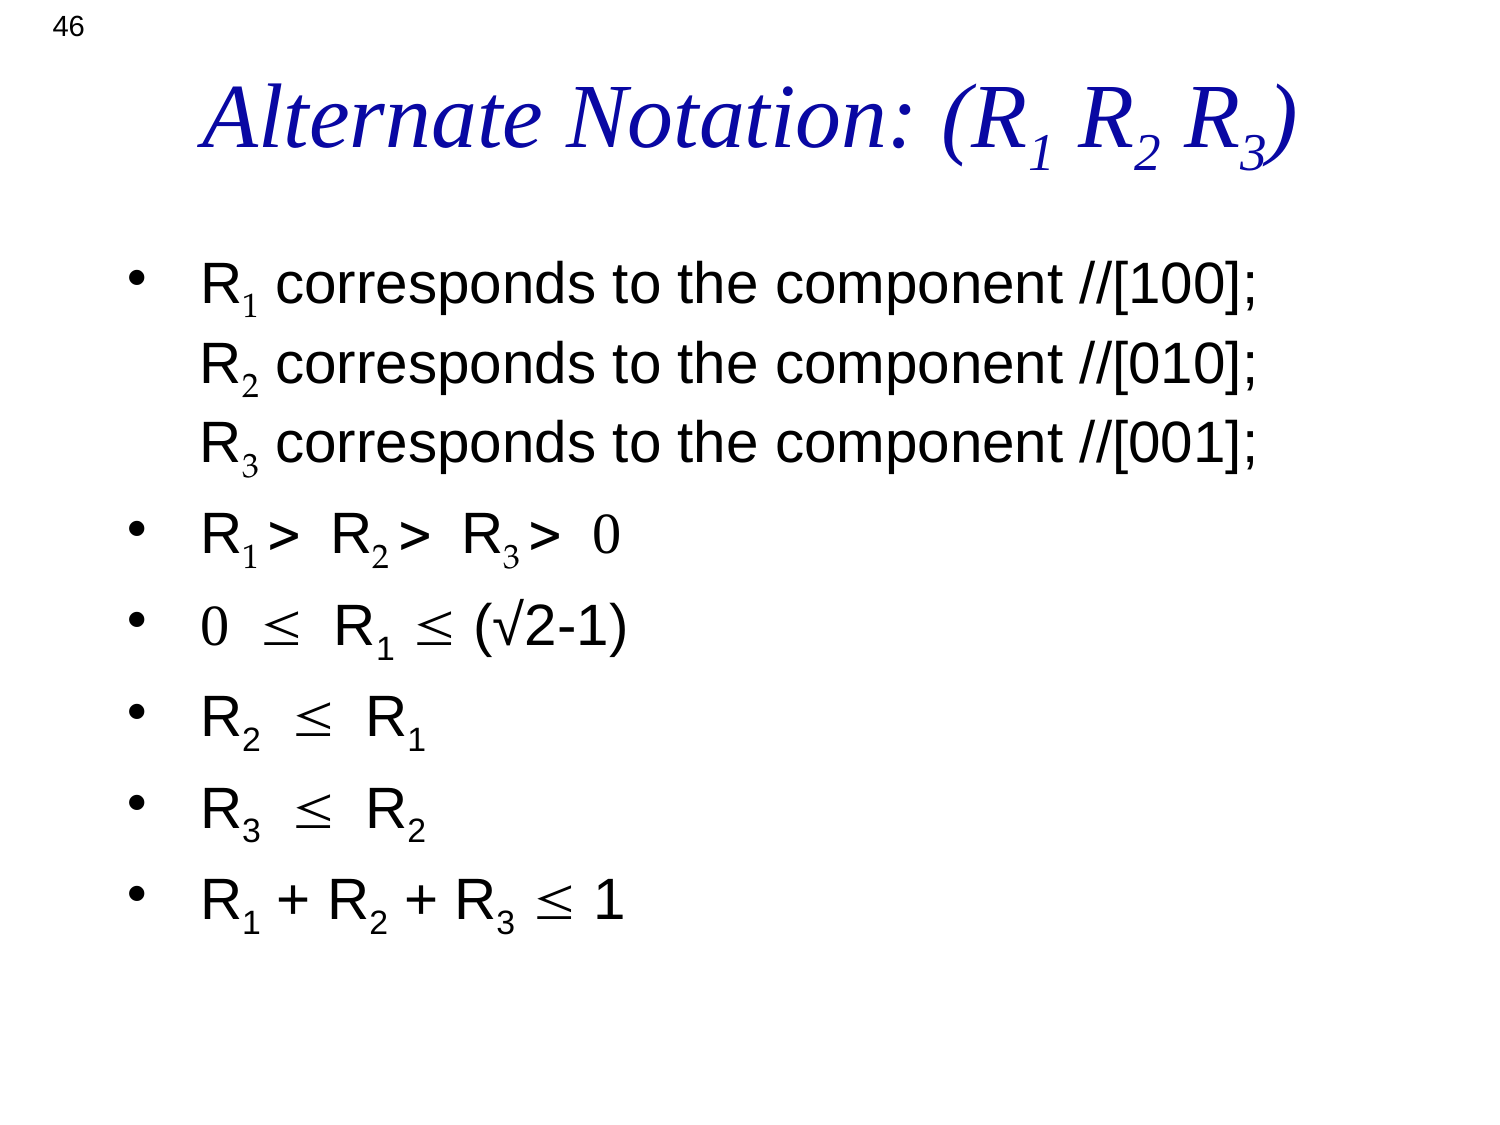

46
# Alternate Notation: (R1 R2 R3)
 R1 corresponds to the component //[100];
 R2 corresponds to the component //[010];
 R3 corresponds to the component //[001];
 R1 > R2 > R3 > 0
 0 ≤ R1 ≤ (√2-1)
 R2 ≤ R1
 R3 ≤ R2
 R1 + R2 + R3 ≤ 1